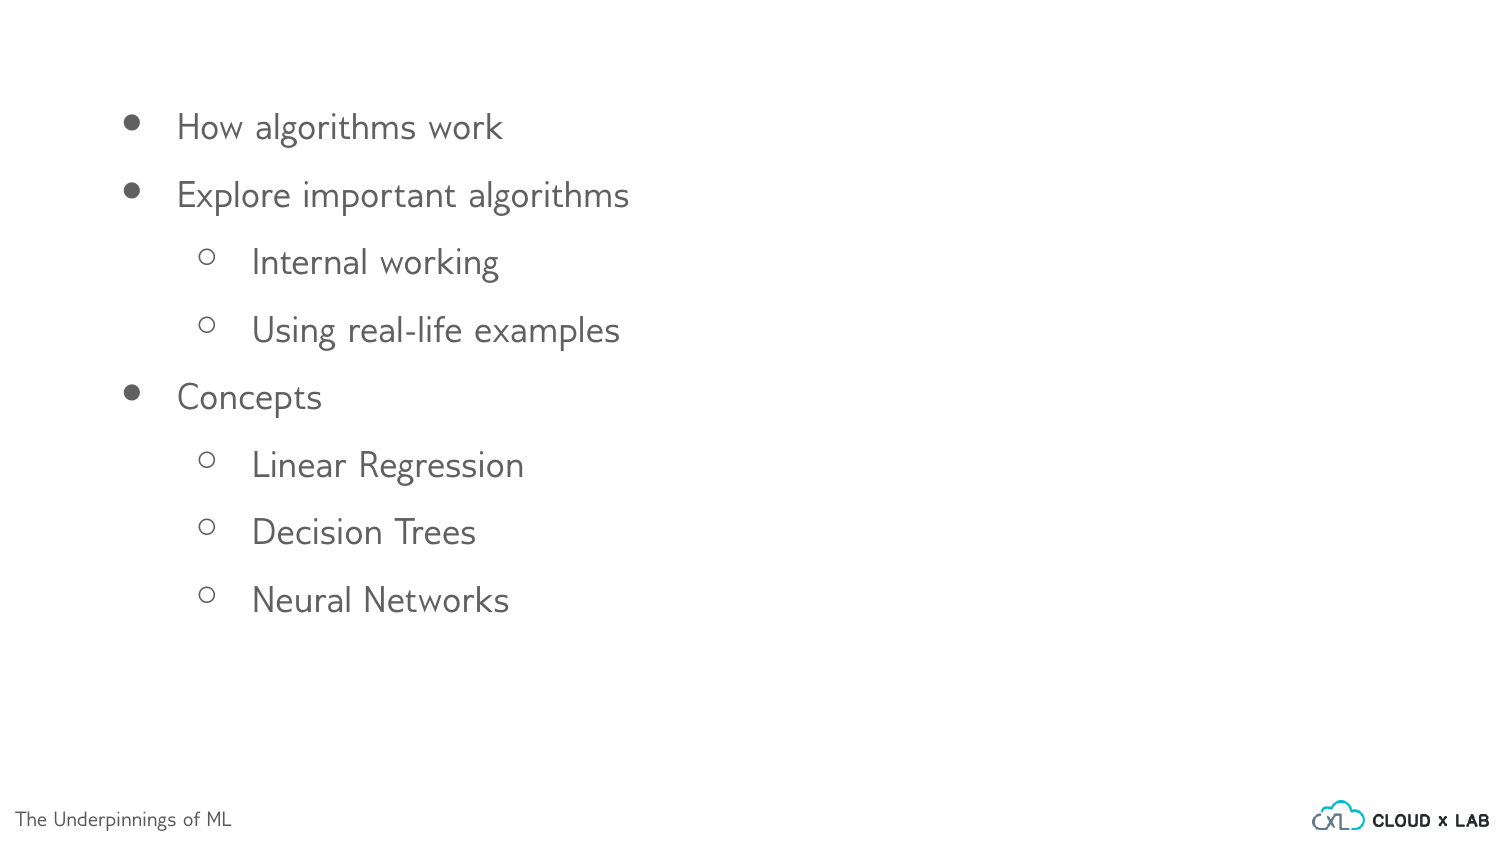

How algorithms work
Explore important algorithms
Internal working
Using real-life examples
Concepts
Linear Regression
Decision Trees
Neural Networks
The Underpinnings of ML